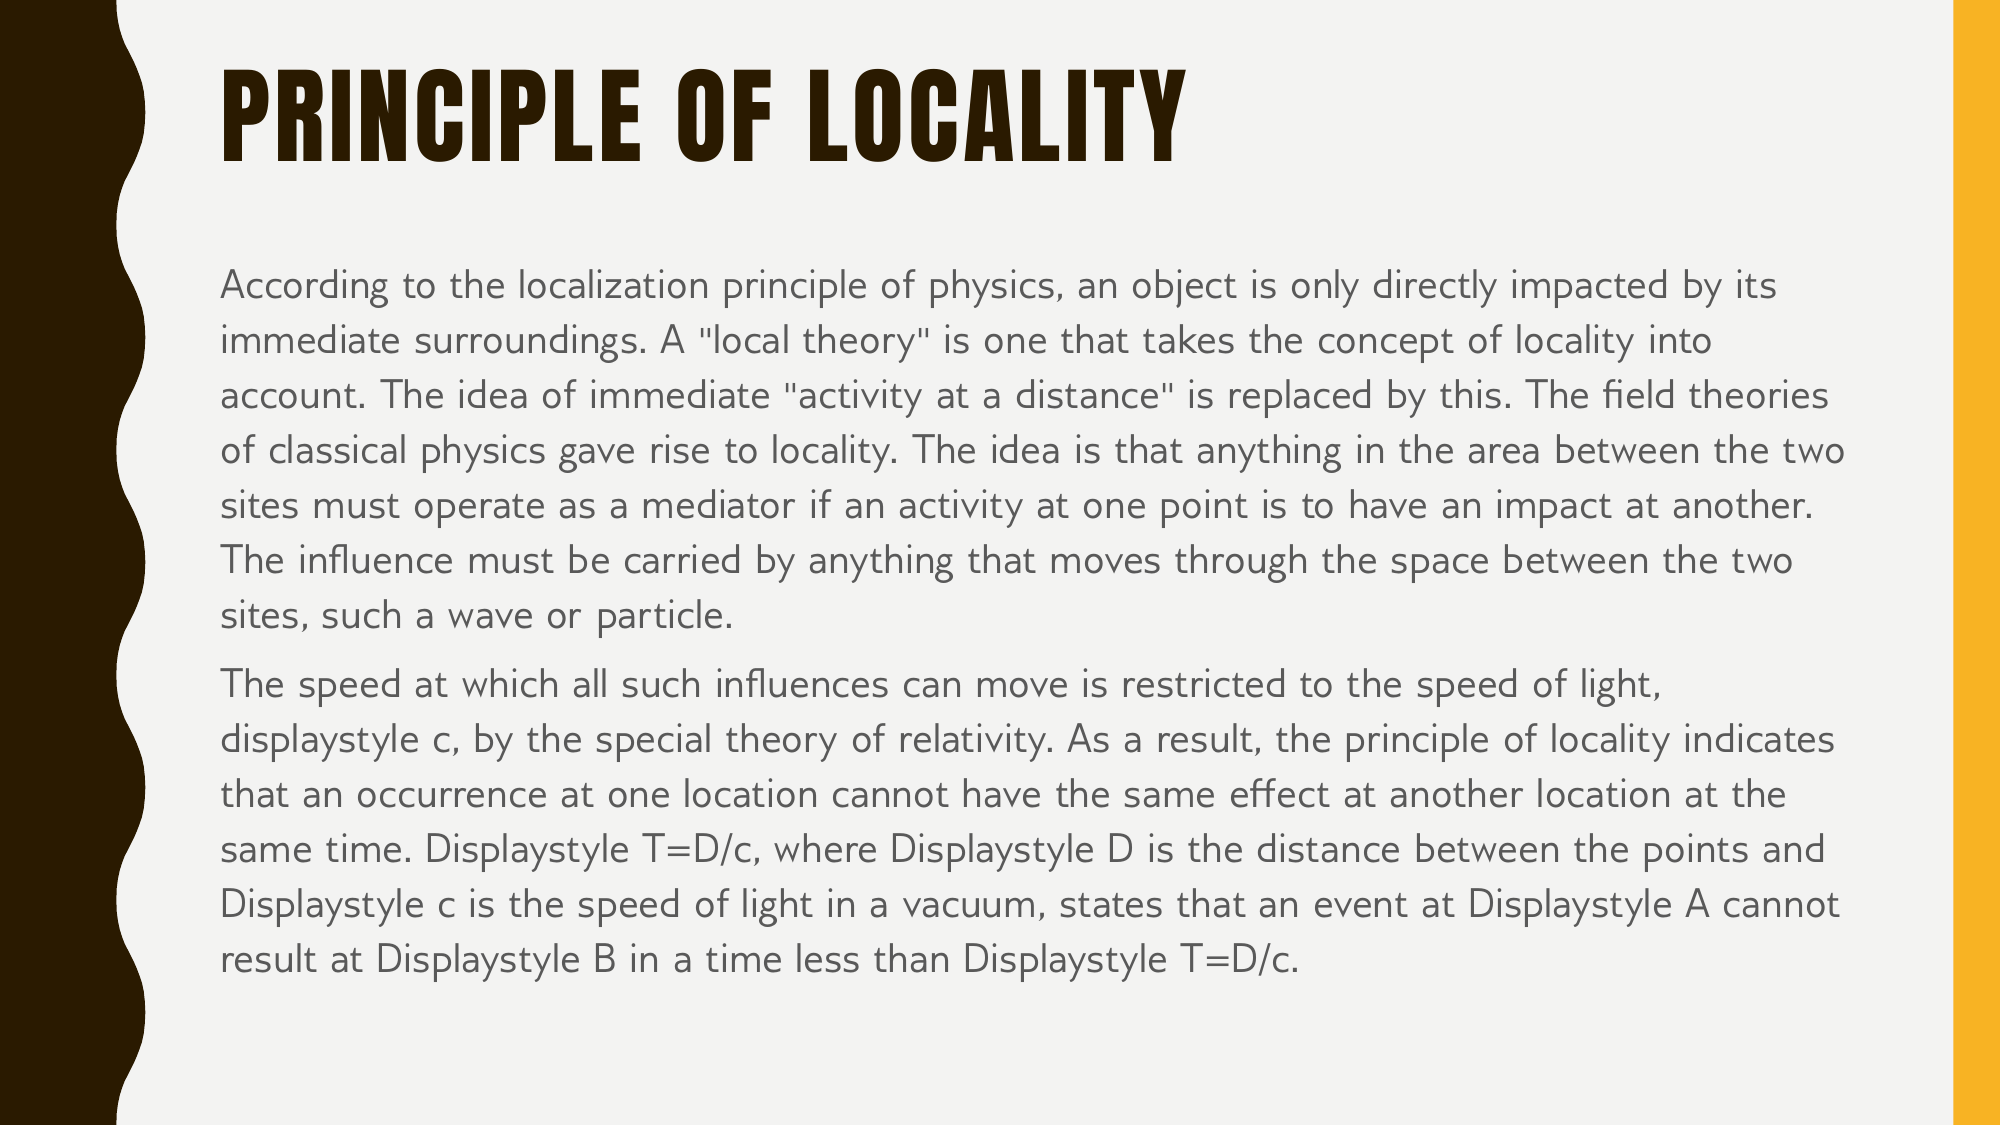

# Principle of locality
According to the localization principle of physics, an object is only directly impacted by its immediate surroundings. A "local theory" is one that takes the concept of locality into account. The idea of immediate "activity at a distance" is replaced by this. The field theories of classical physics gave rise to locality. The idea is that anything in the area between the two sites must operate as a mediator if an activity at one point is to have an impact at another. The influence must be carried by anything that moves through the space between the two sites, such a wave or particle.
The speed at which all such influences can move is restricted to the speed of light, displaystyle c, by the special theory of relativity. As a result, the principle of locality indicates that an occurrence at one location cannot have the same effect at another location at the same time. Displaystyle T=D/c, where Displaystyle D is the distance between the points and Displaystyle c is the speed of light in a vacuum, states that an event at Displaystyle A cannot result at Displaystyle B in a time less than Displaystyle T=D/c.